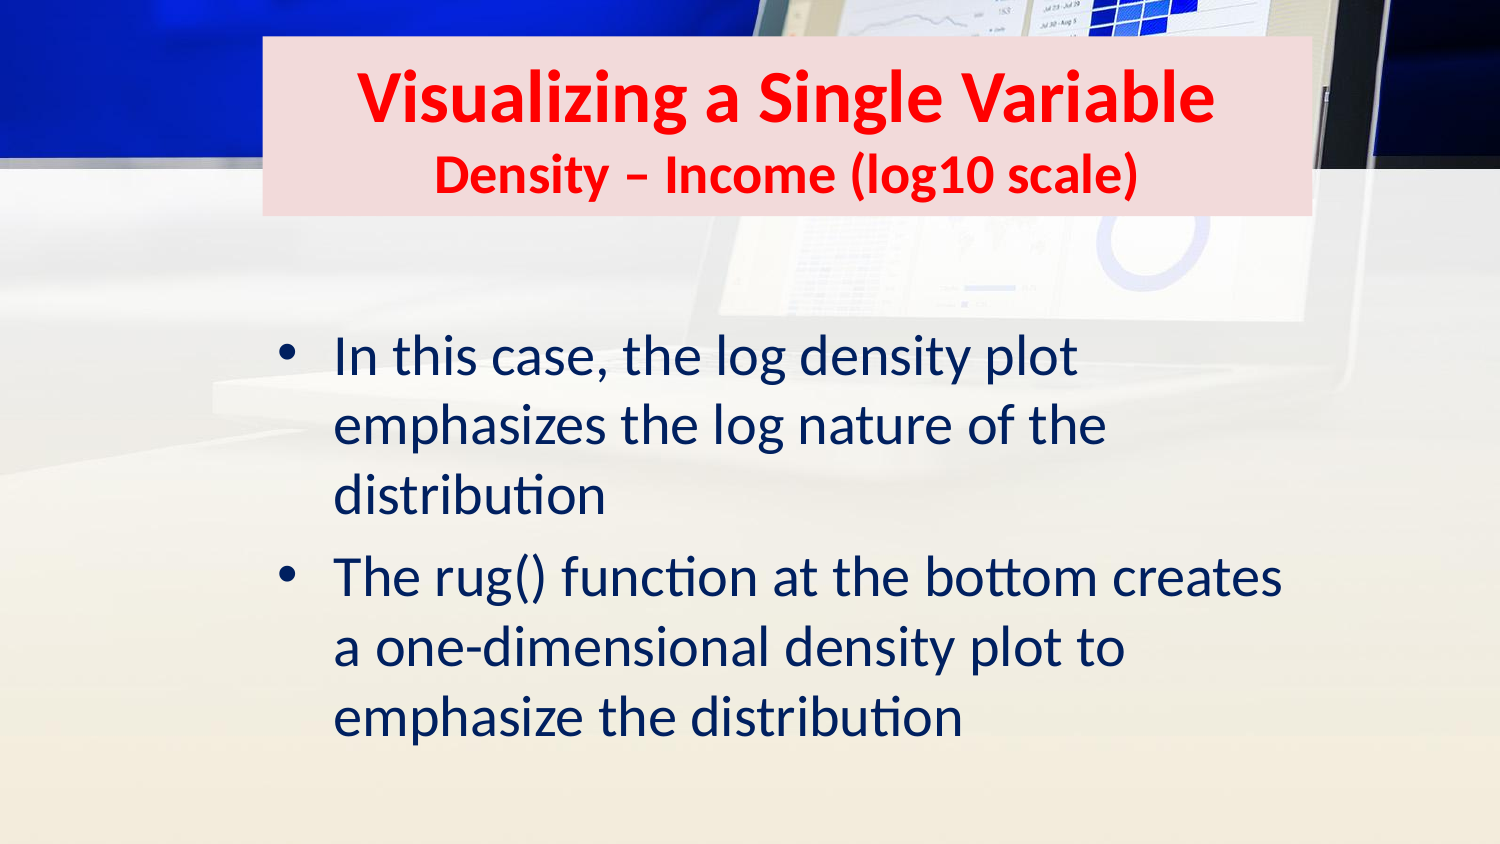

# Visualizing a Single Variable Density – Income (log10 scale)
In this case, the log density plot emphasizes the log nature of the distribution
The rug() function at the bottom creates a one-dimensional density plot to emphasize the distribution